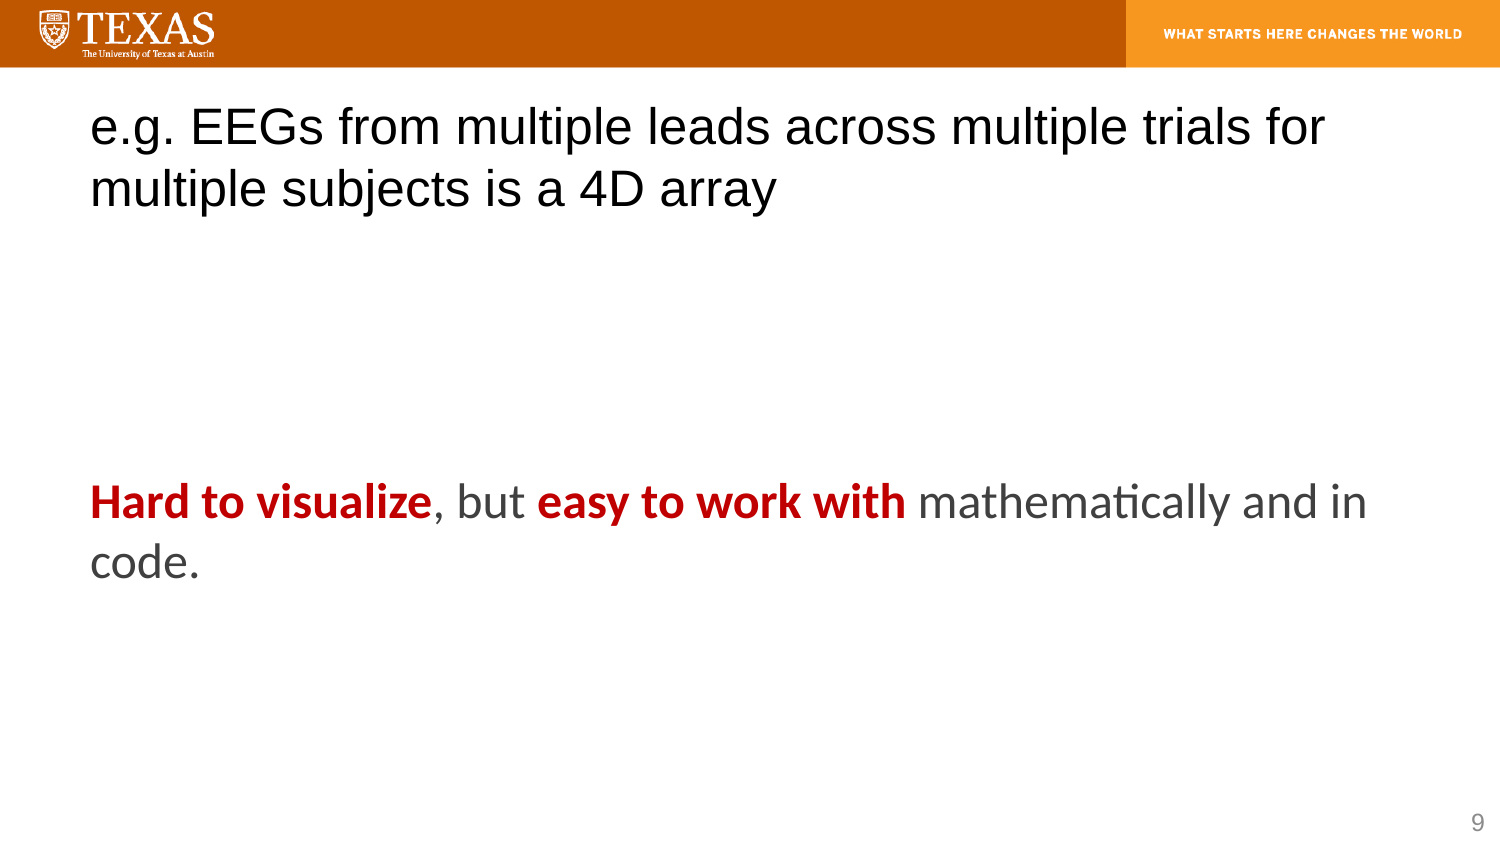

# e.g. EEGs from multiple leads across multiple trials for multiple subjects is a 4D array
Hard to visualize, but easy to work with mathematically and in code.
9